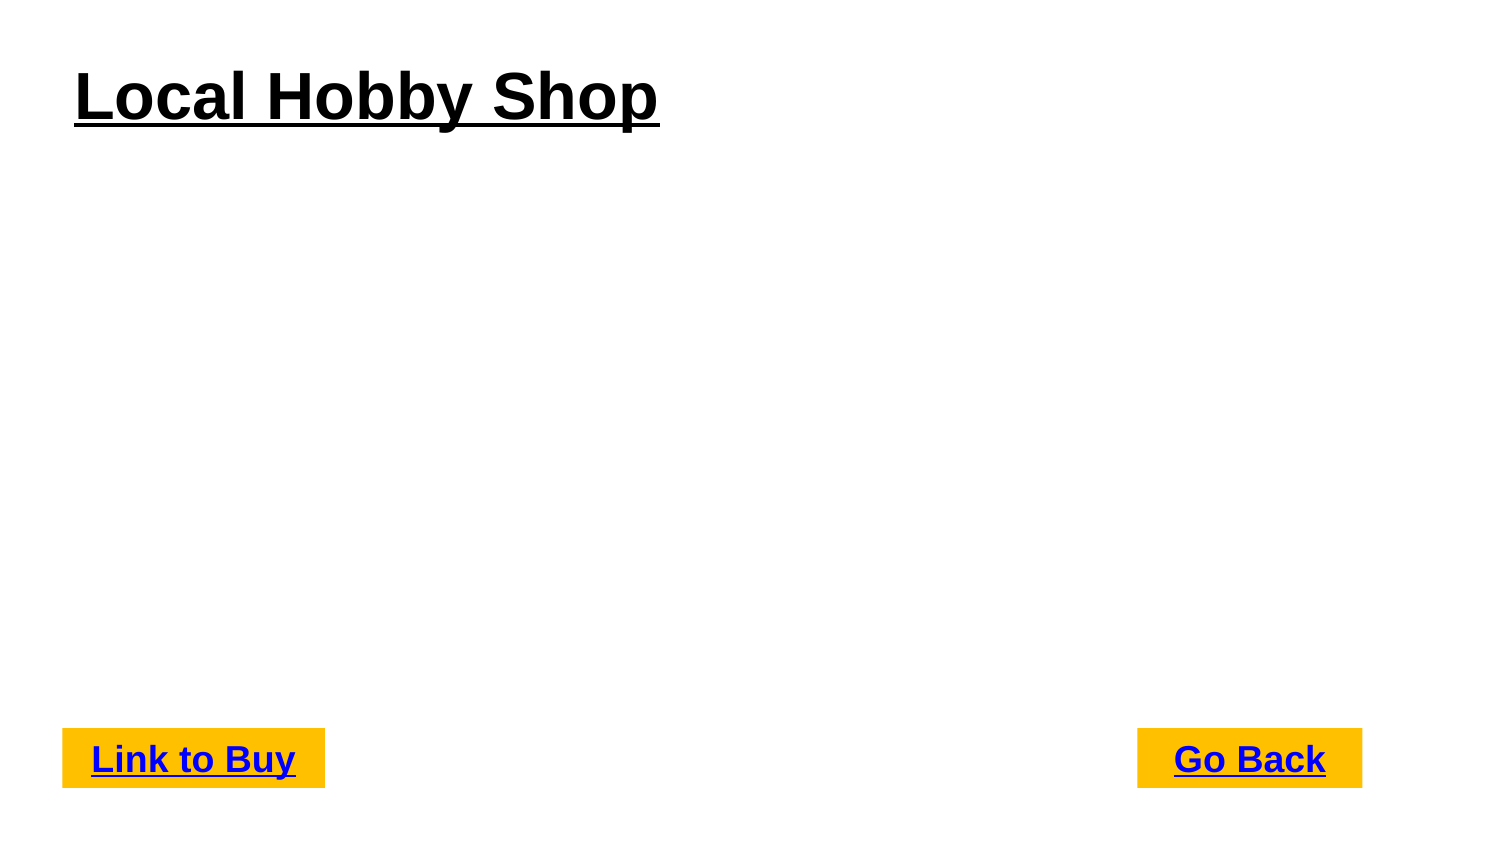

Local Hobby Shop
Link to Buy
Go Back